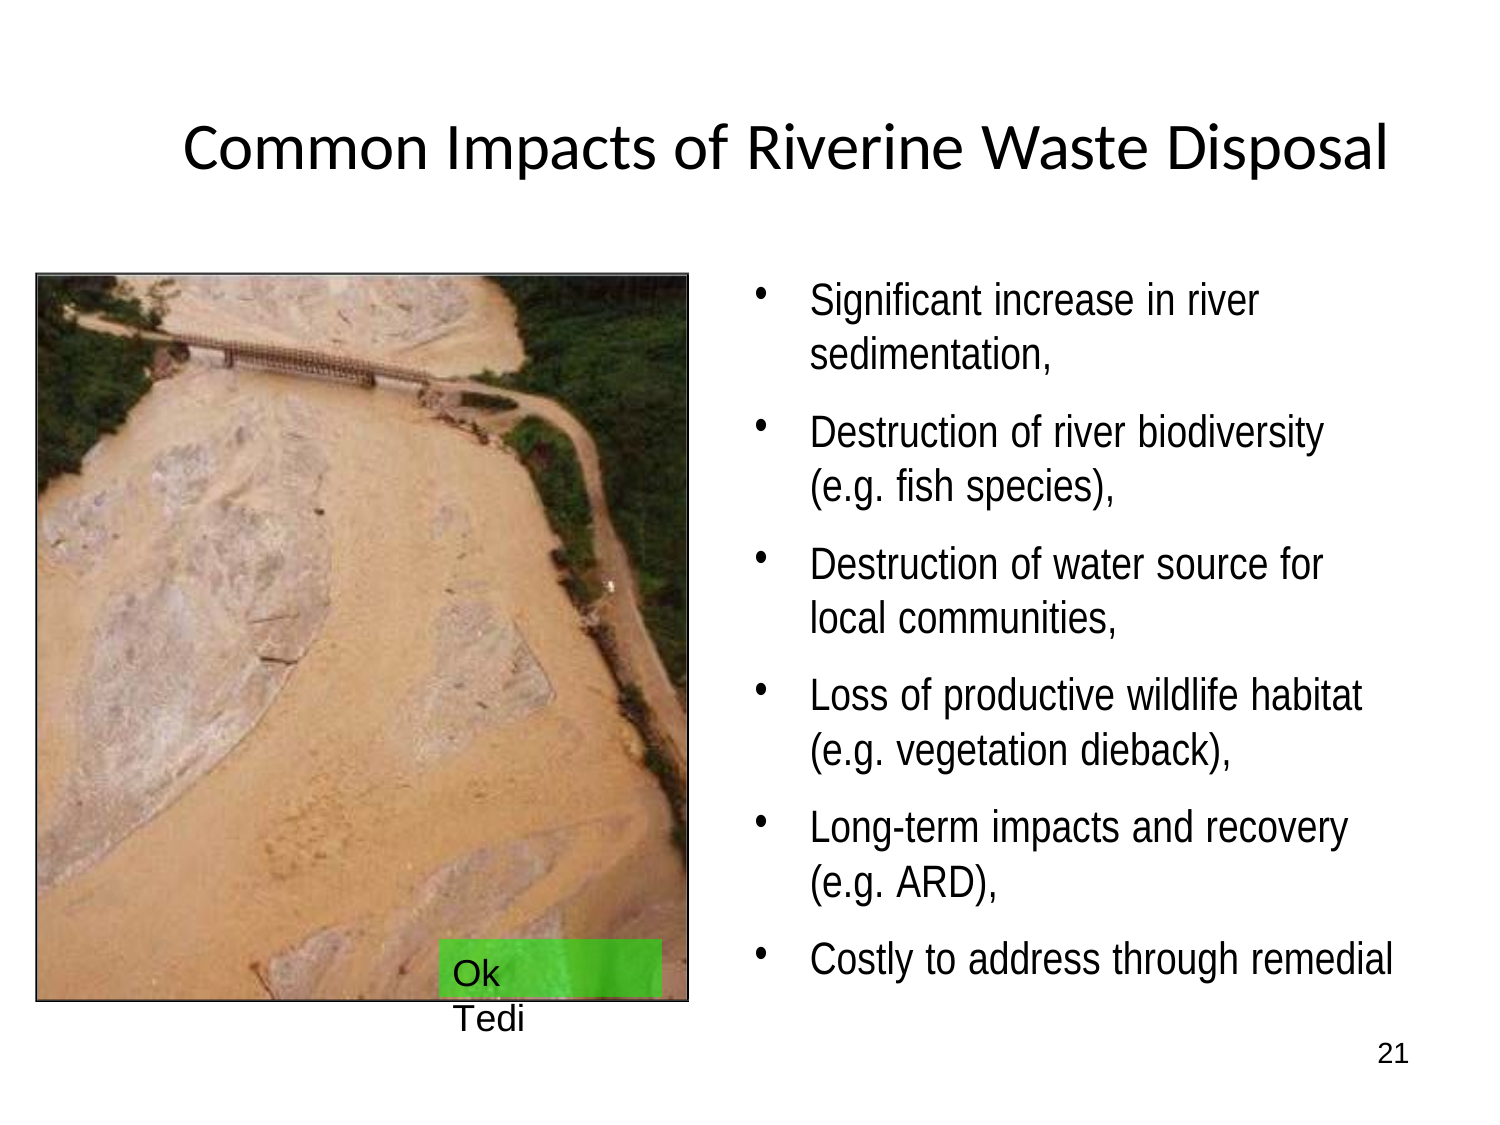

# Common Impacts of Riverine Waste Disposal
Significant increase in river sedimentation,
Destruction of river biodiversity (e.g. fish species),
Destruction of water source for local communities,
Loss of productive wildlife habitat (e.g. vegetation dieback),
Long-term impacts and recovery (e.g. ARD),
Costly to address through remedial

Ok Tedi
21